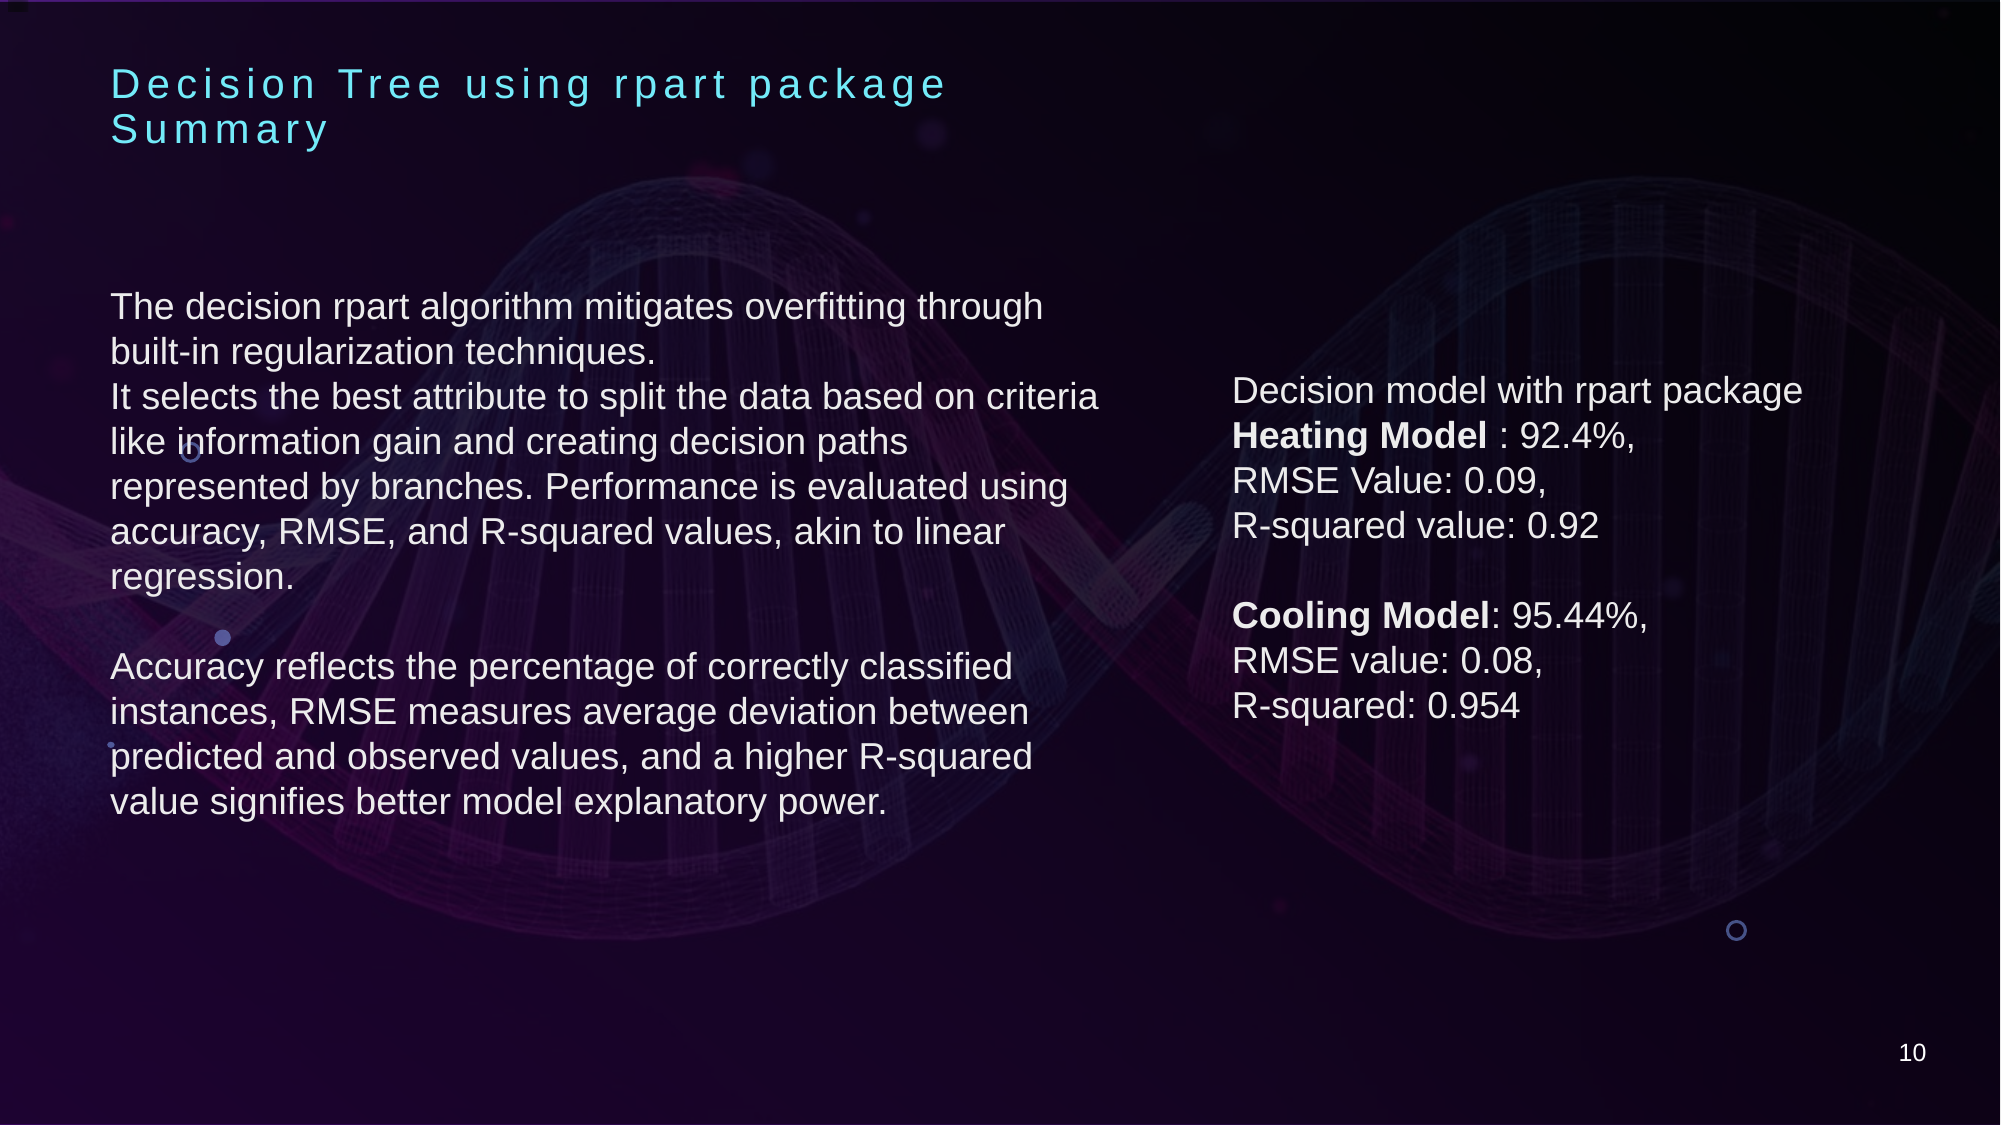

Decision Tree using rpart package Summary
The decision rpart algorithm mitigates overfitting through built-in regularization techniques.
It selects the best attribute to split the data based on criteria like information gain and creating decision paths represented by branches. Performance is evaluated using accuracy, RMSE, and R-squared values, akin to linear regression.

Accuracy reflects the percentage of correctly classified instances, RMSE measures average deviation between predicted and observed values, and a higher R-squared value signifies better model explanatory power.

Decision model with rpart package
Heating Model : 92.4%,
RMSE Value: 0.09,
R-squared value: 0.92

Cooling Model: 95.44%,
RMSE value: 0.08,
R-squared: 0.954
10